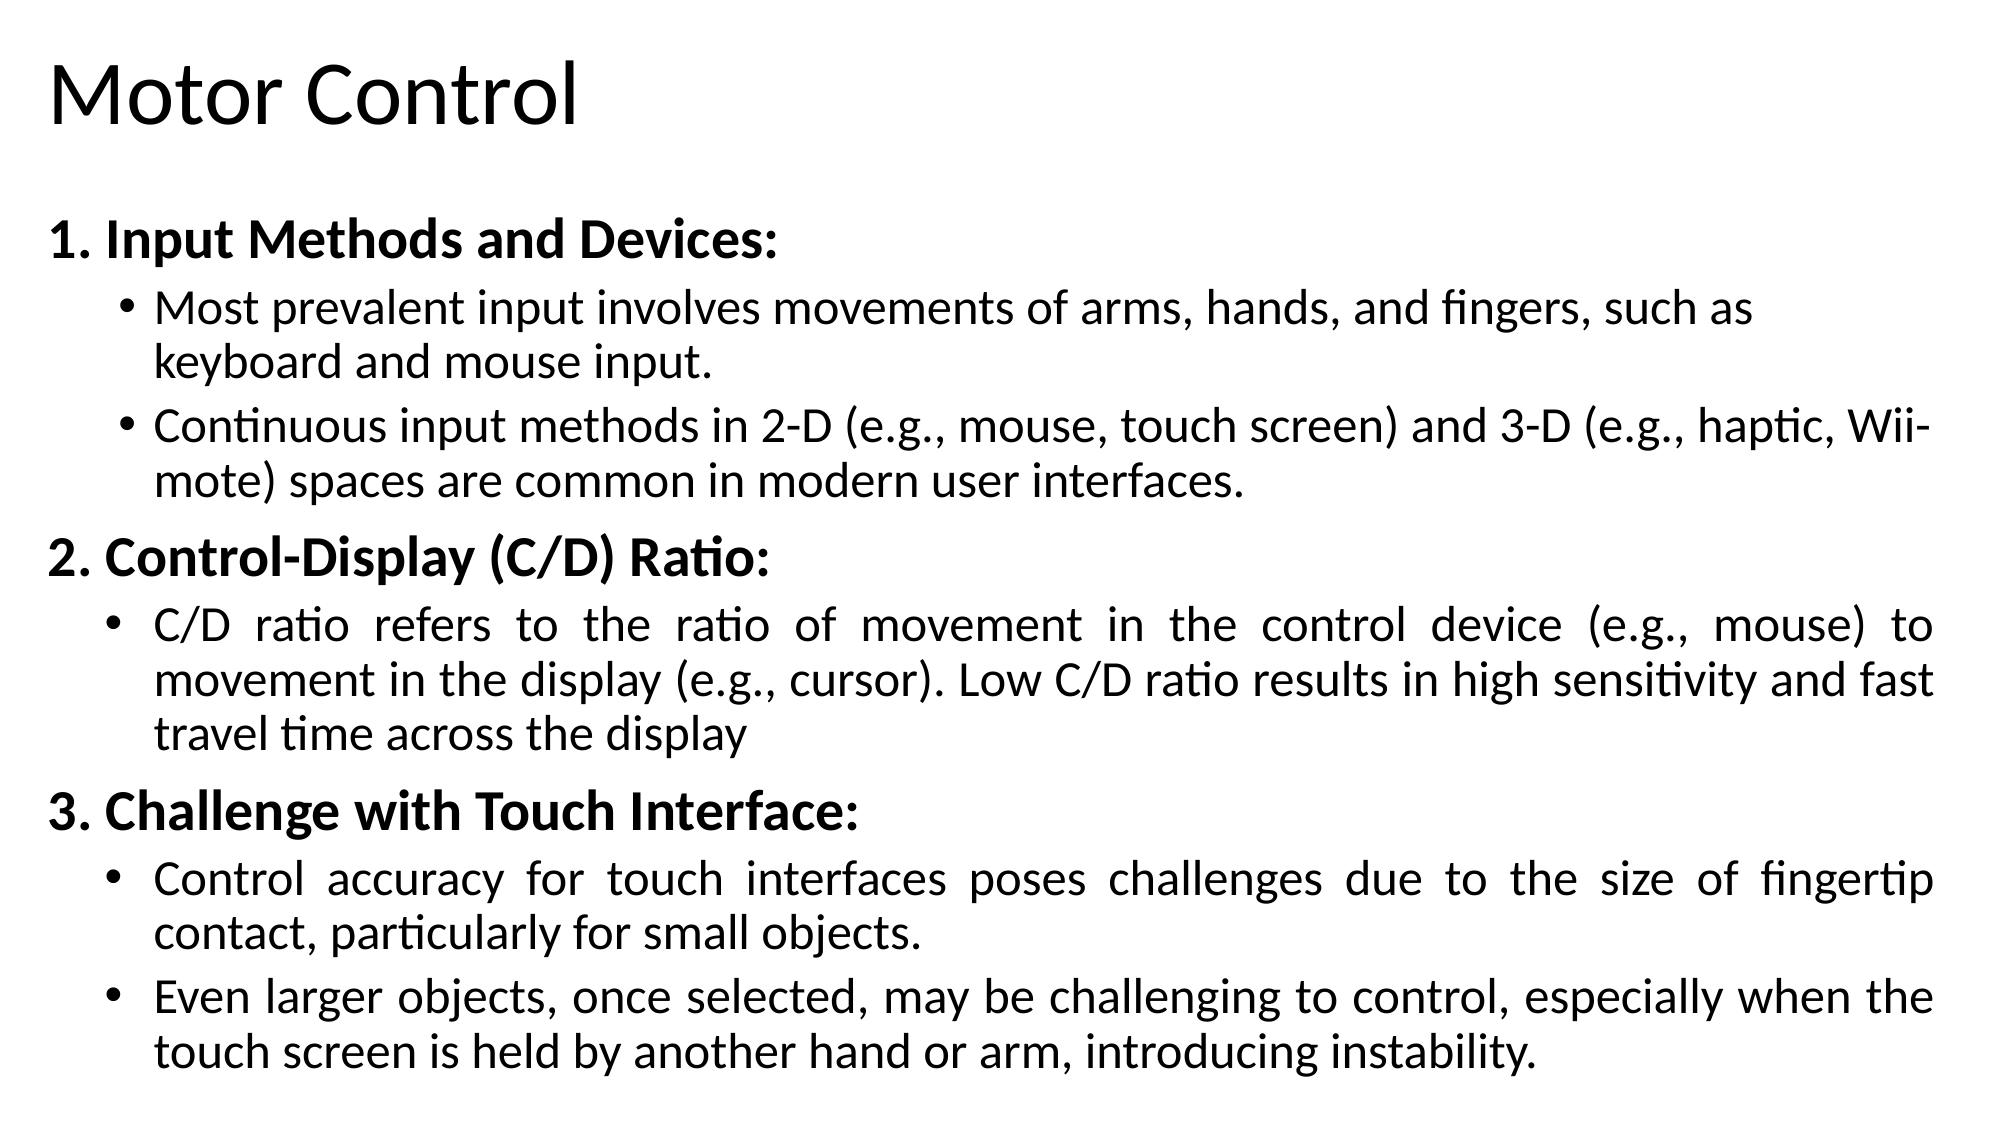

# Motor Control
1. Input Methods and Devices:
Most prevalent input involves movements of arms, hands, and fingers, such as keyboard and mouse input.
Continuous input methods in 2-D (e.g., mouse, touch screen) and 3-D (e.g., haptic, Wii-mote) spaces are common in modern user interfaces.
2. Control-Display (C/D) Ratio:
C/D ratio refers to the ratio of movement in the control device (e.g., mouse) to movement in the display (e.g., cursor). Low C/D ratio results in high sensitivity and fast travel time across the display
3. Challenge with Touch Interface:
Control accuracy for touch interfaces poses challenges due to the size of fingertip contact, particularly for small objects.
Even larger objects, once selected, may be challenging to control, especially when the touch screen is held by another hand or arm, introducing instability.